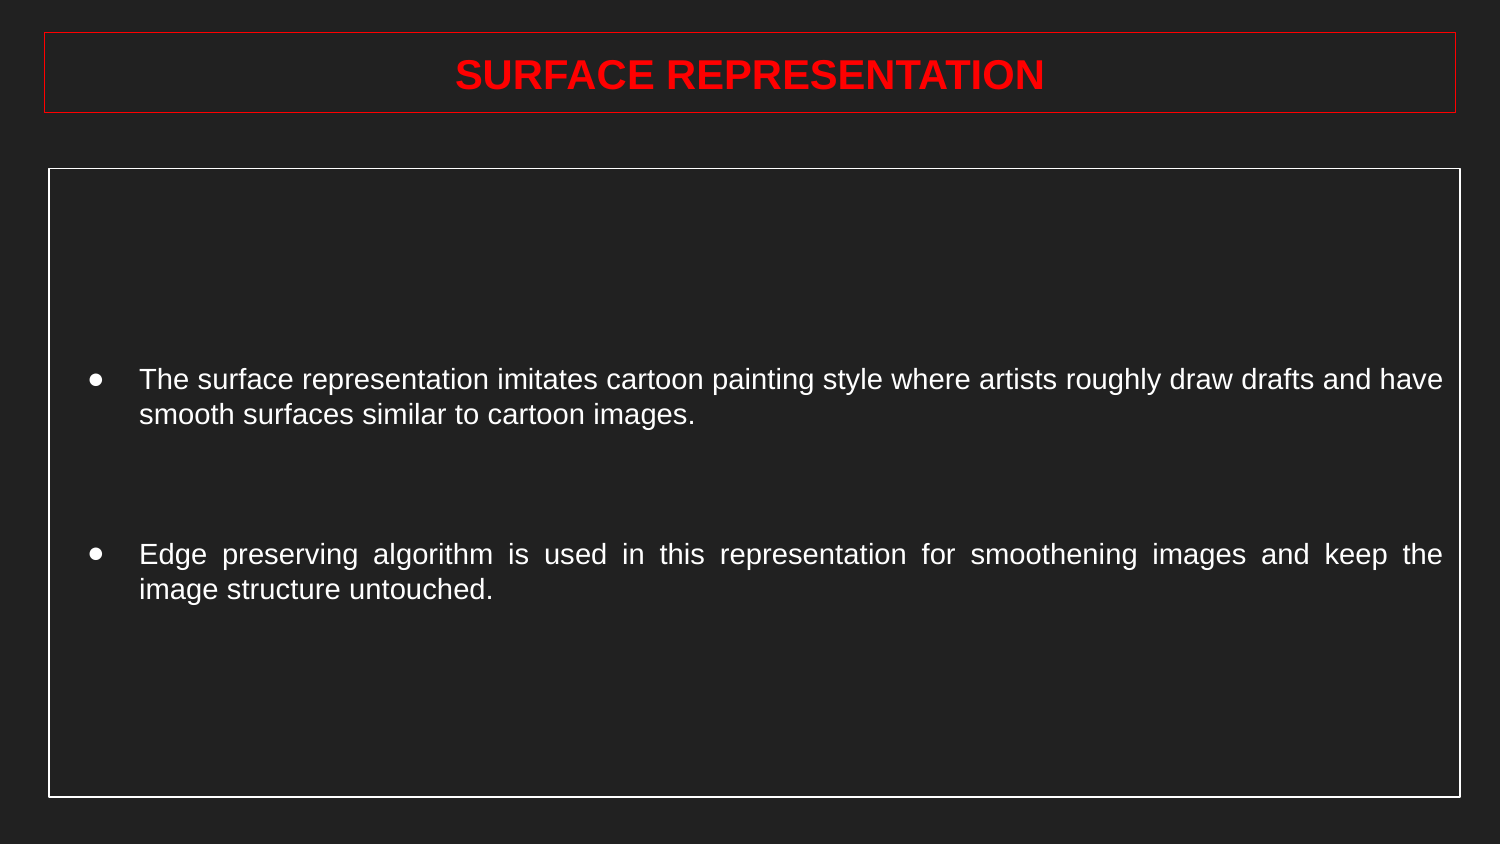

SURFACE REPRESENTATION
The surface representation imitates cartoon painting style where artists roughly draw drafts and have smooth surfaces similar to cartoon images.

Edge preserving algorithm is used in this representation for smoothening images and keep the image structure untouched.